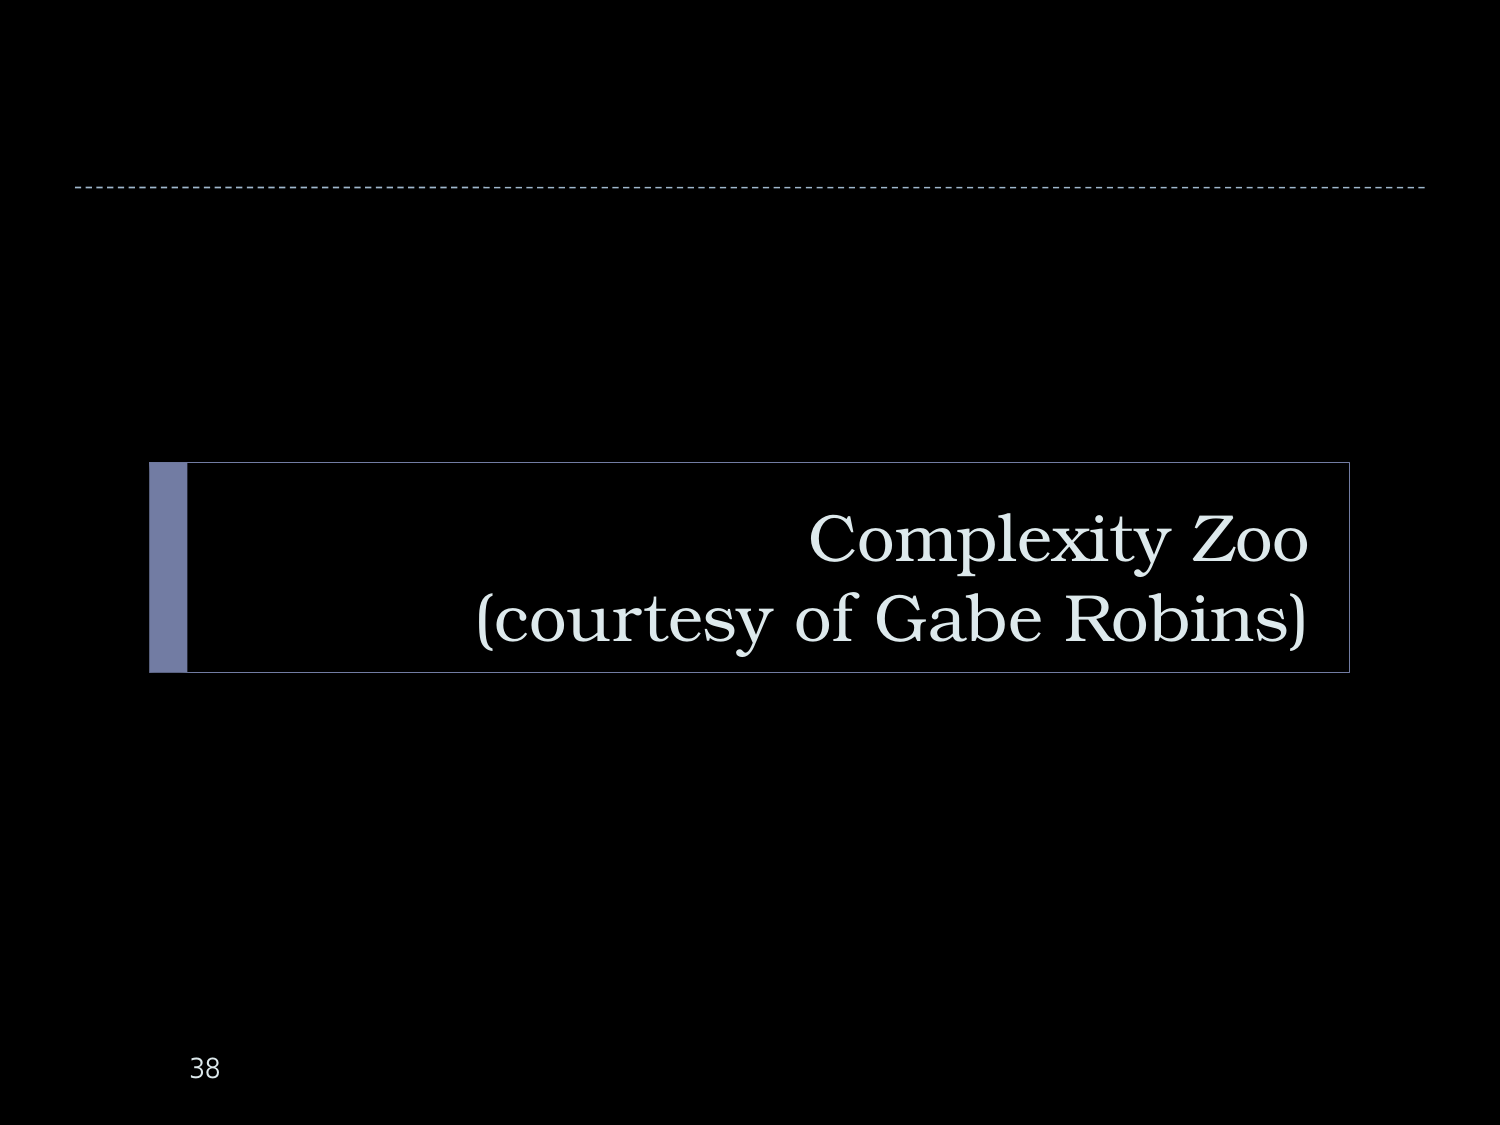

# Complexity Zoo (courtesy of Gabe Robins)

38